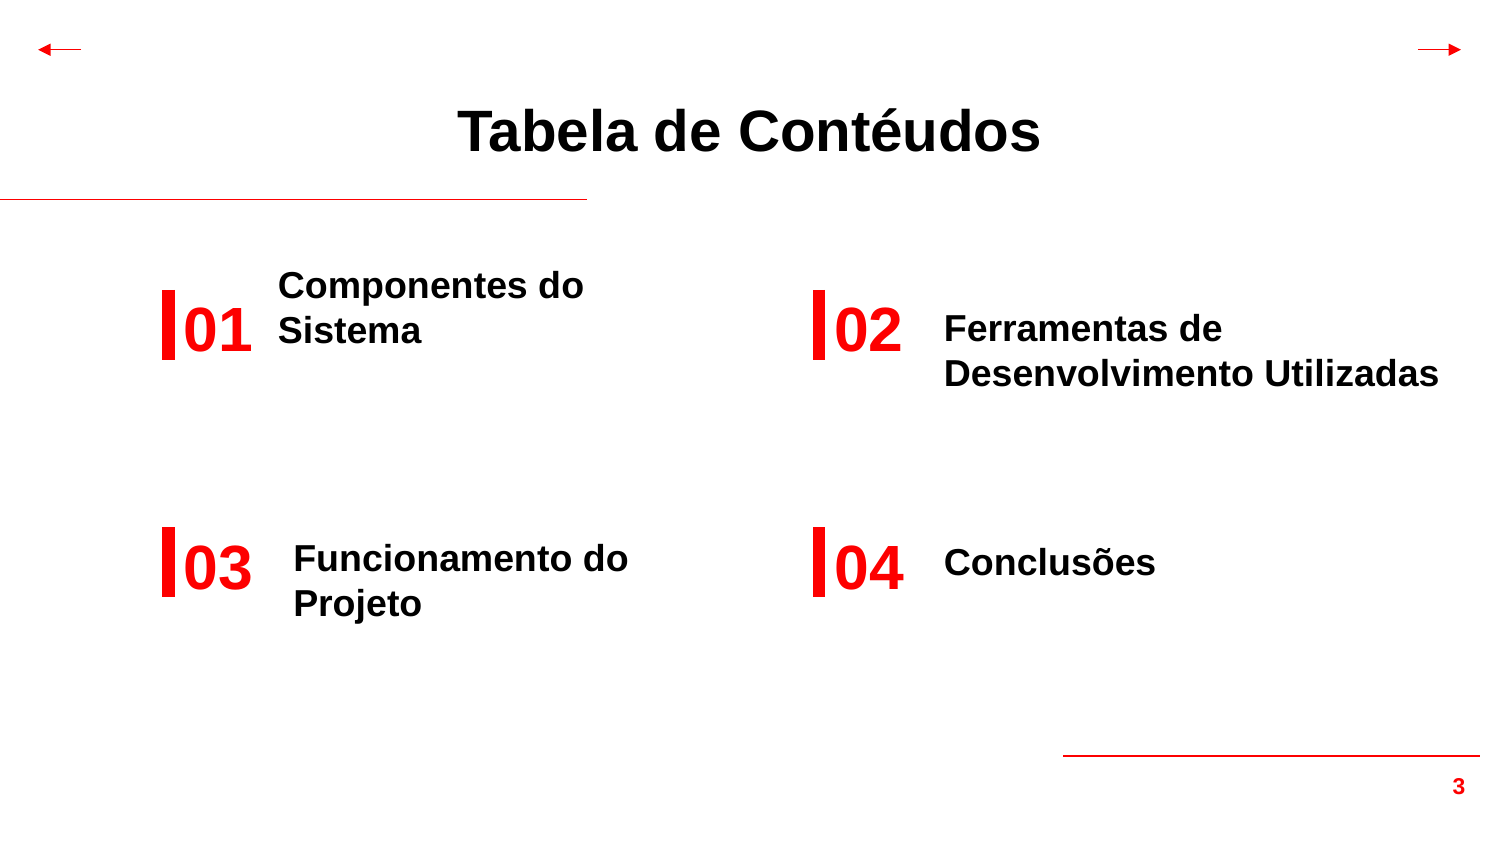

Tabela de Contéudos
01
02
# Componentes do Sistema
Ferramentas de Desenvolvimento Utilizadas
03
04
Conclusões
Funcionamento do Projeto